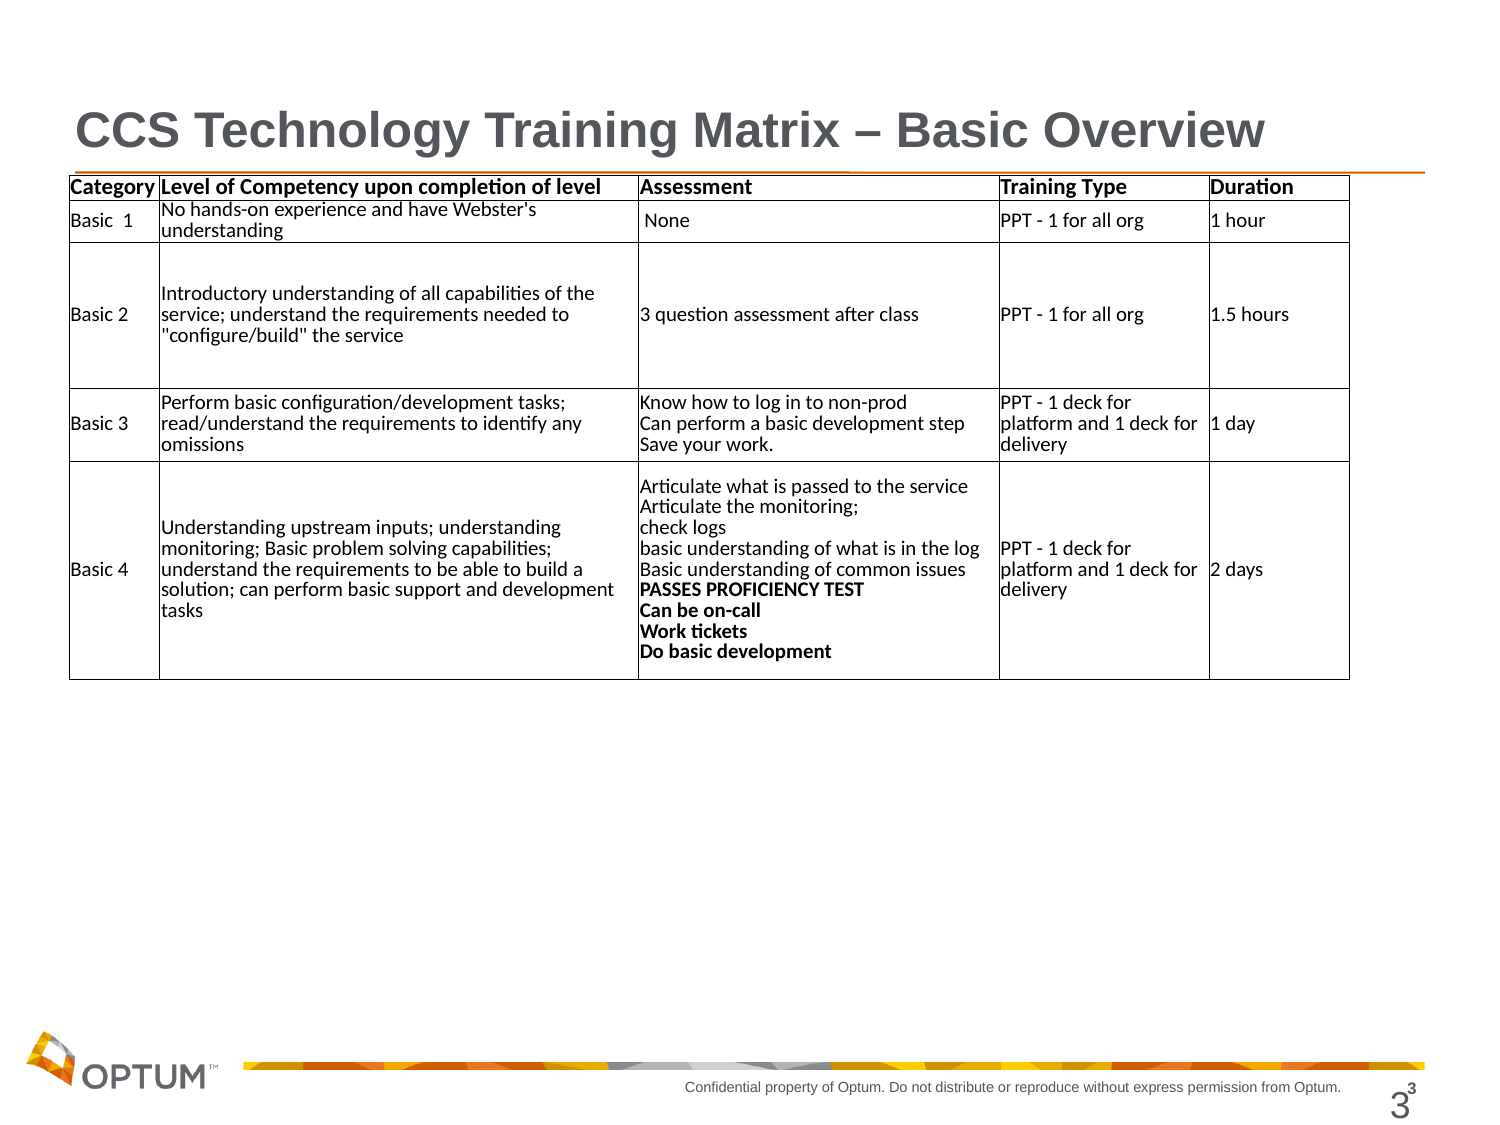

# CCS Technology Training Matrix – Basic Overview
| Category | Level of Competency upon completion of level | Assessment | Training Type | Duration |
| --- | --- | --- | --- | --- |
| Basic 1 | No hands-on experience and have Webster's understanding | None | PPT - 1 for all org | 1 hour |
| Basic 2 | Introductory understanding of all capabilities of the service; understand the requirements needed to "configure/build" the service | 3 question assessment after class | PPT - 1 for all org | 1.5 hours |
| Basic 3 | Perform basic configuration/development tasks; read/understand the requirements to identify any omissions | Know how to log in to non-prod Can perform a basic development step Save your work. | PPT - 1 deck for platform and 1 deck for delivery | 1 day |
| Basic 4 | Understanding upstream inputs; understanding monitoring; Basic problem solving capabilities; understand the requirements to be able to build a solution; can perform basic support and development tasks | Articulate what is passed to the service Articulate the monitoring; check logs basic understanding of what is in the log Basic understanding of common issues PASSES PROFICIENCY TEST Can be on-call Work tickets Do basic development | PPT - 1 deck for platform and 1 deck for delivery | 2 days |
3
3